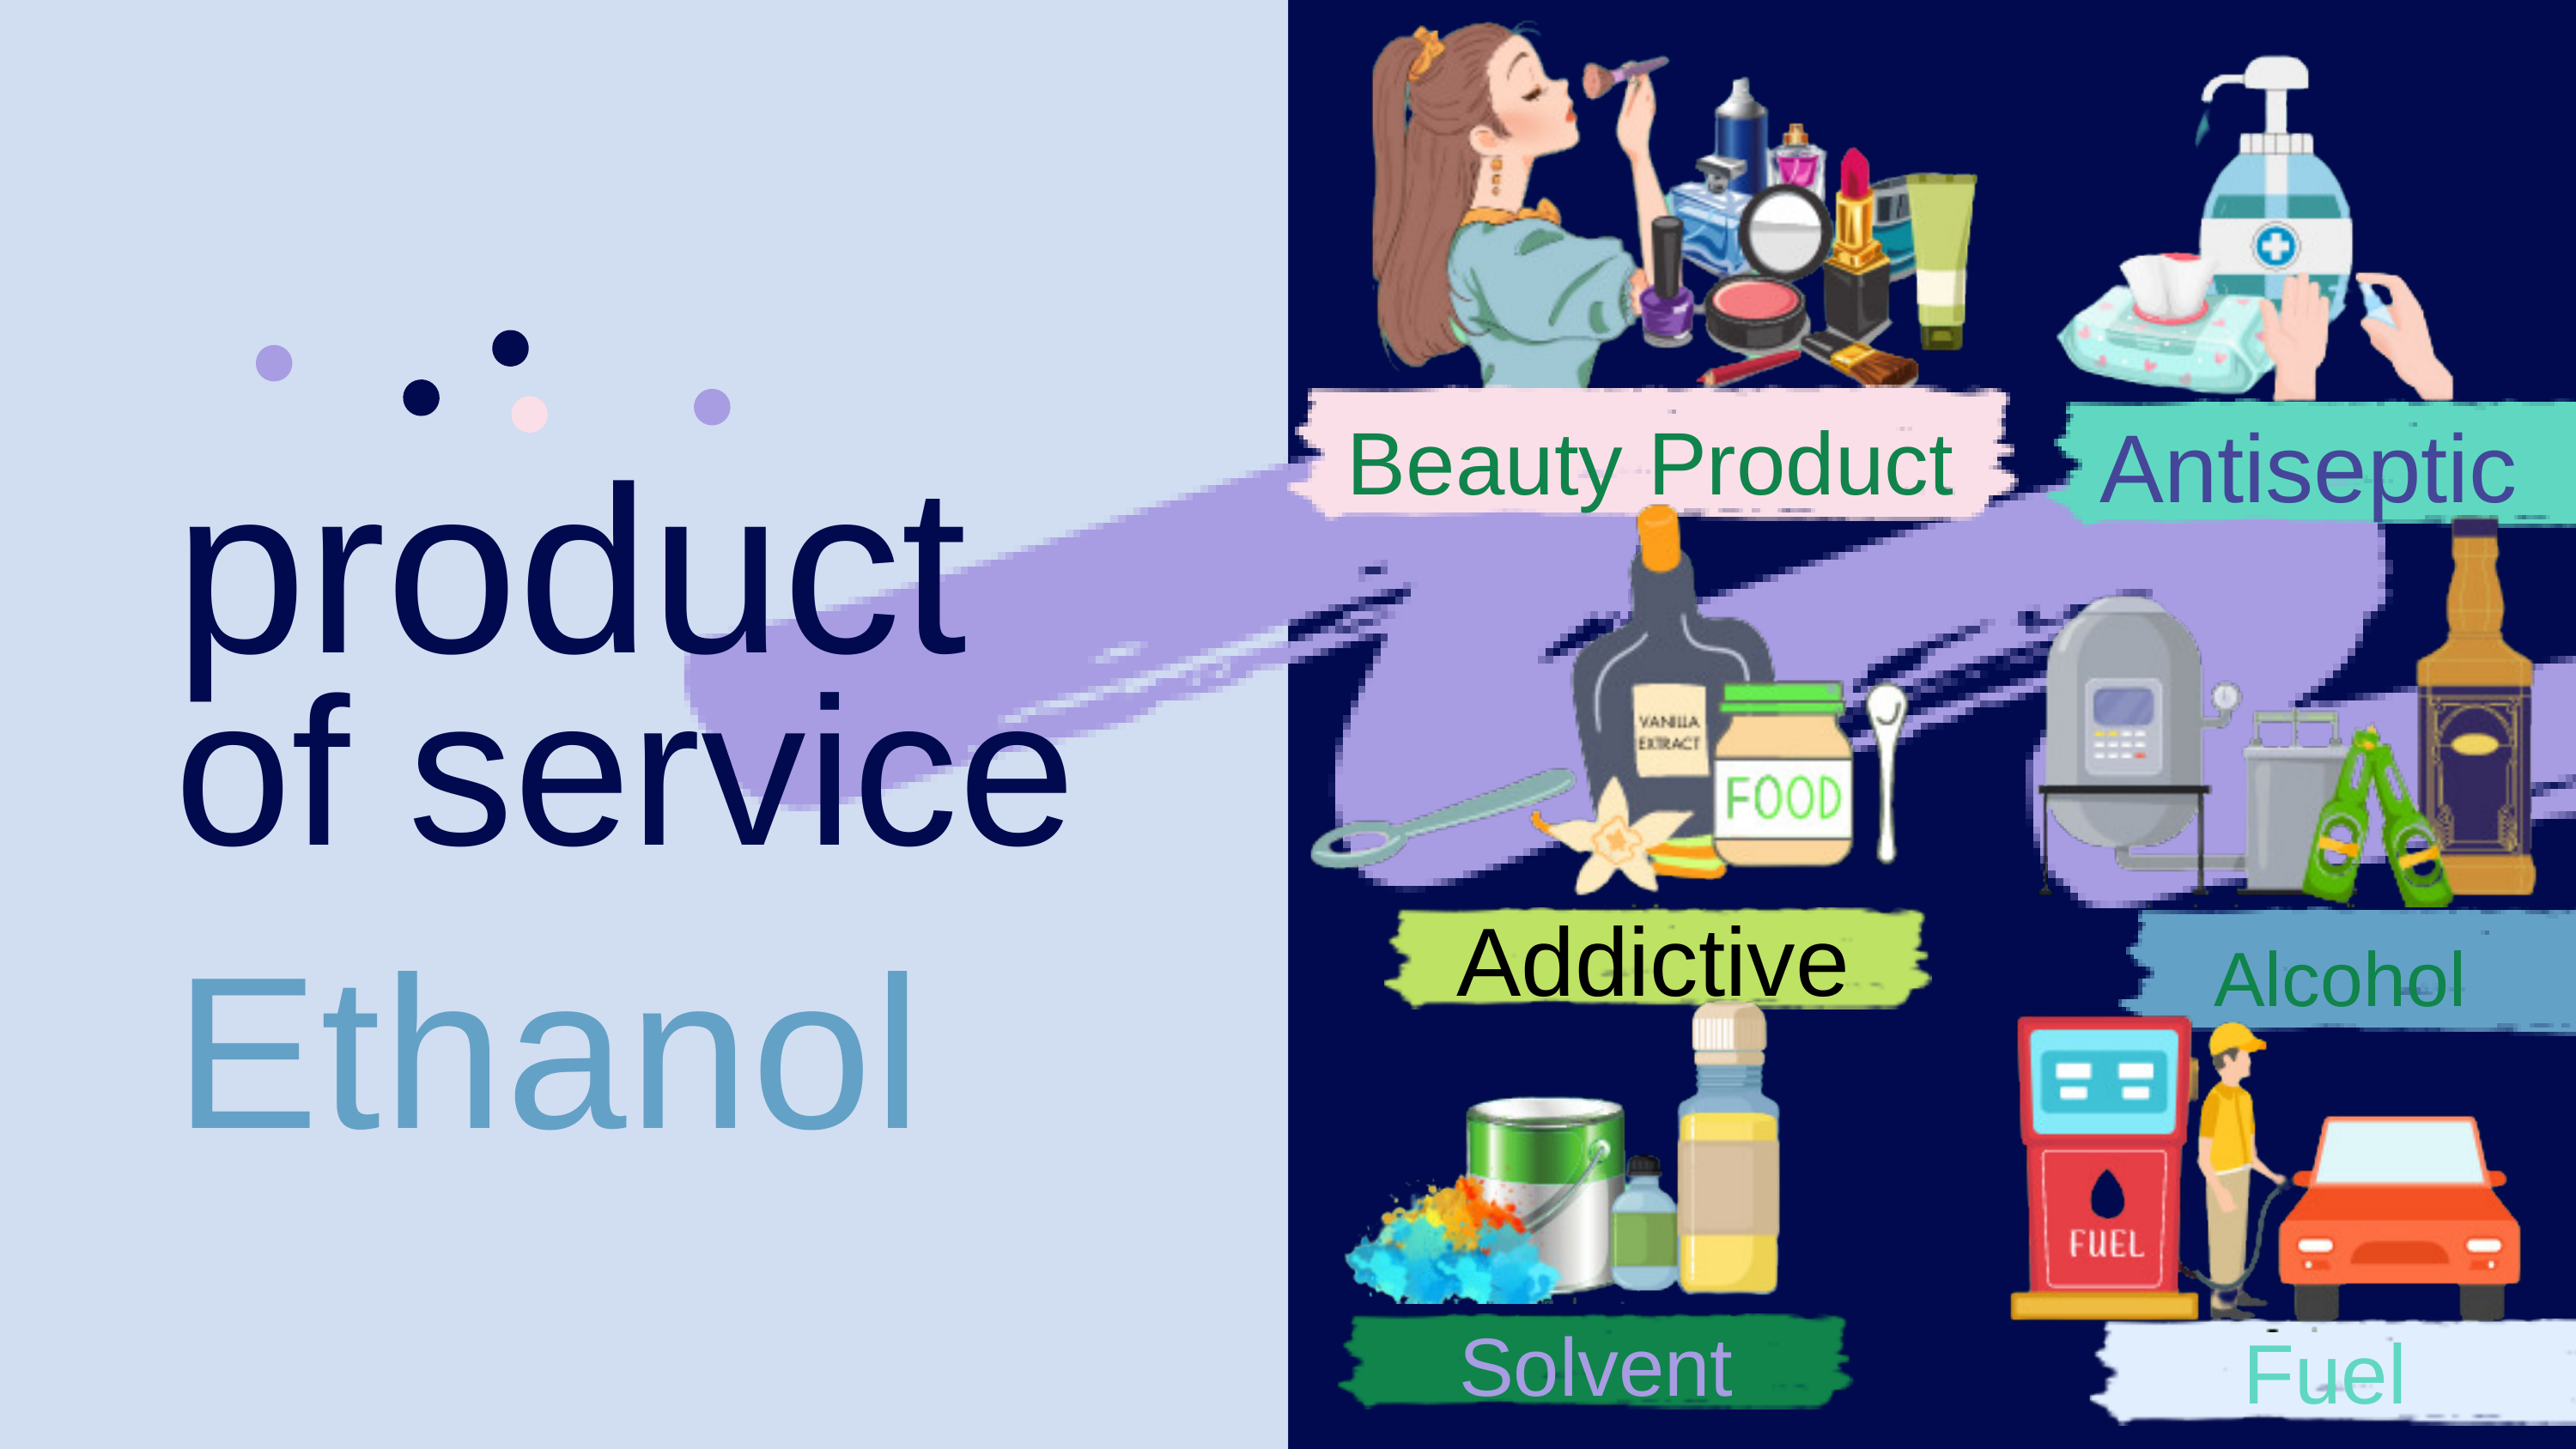

Antiseptic
Beauty Product

product

of service

Addictive

Alcohol
Ethanol

Solvent
Fuel